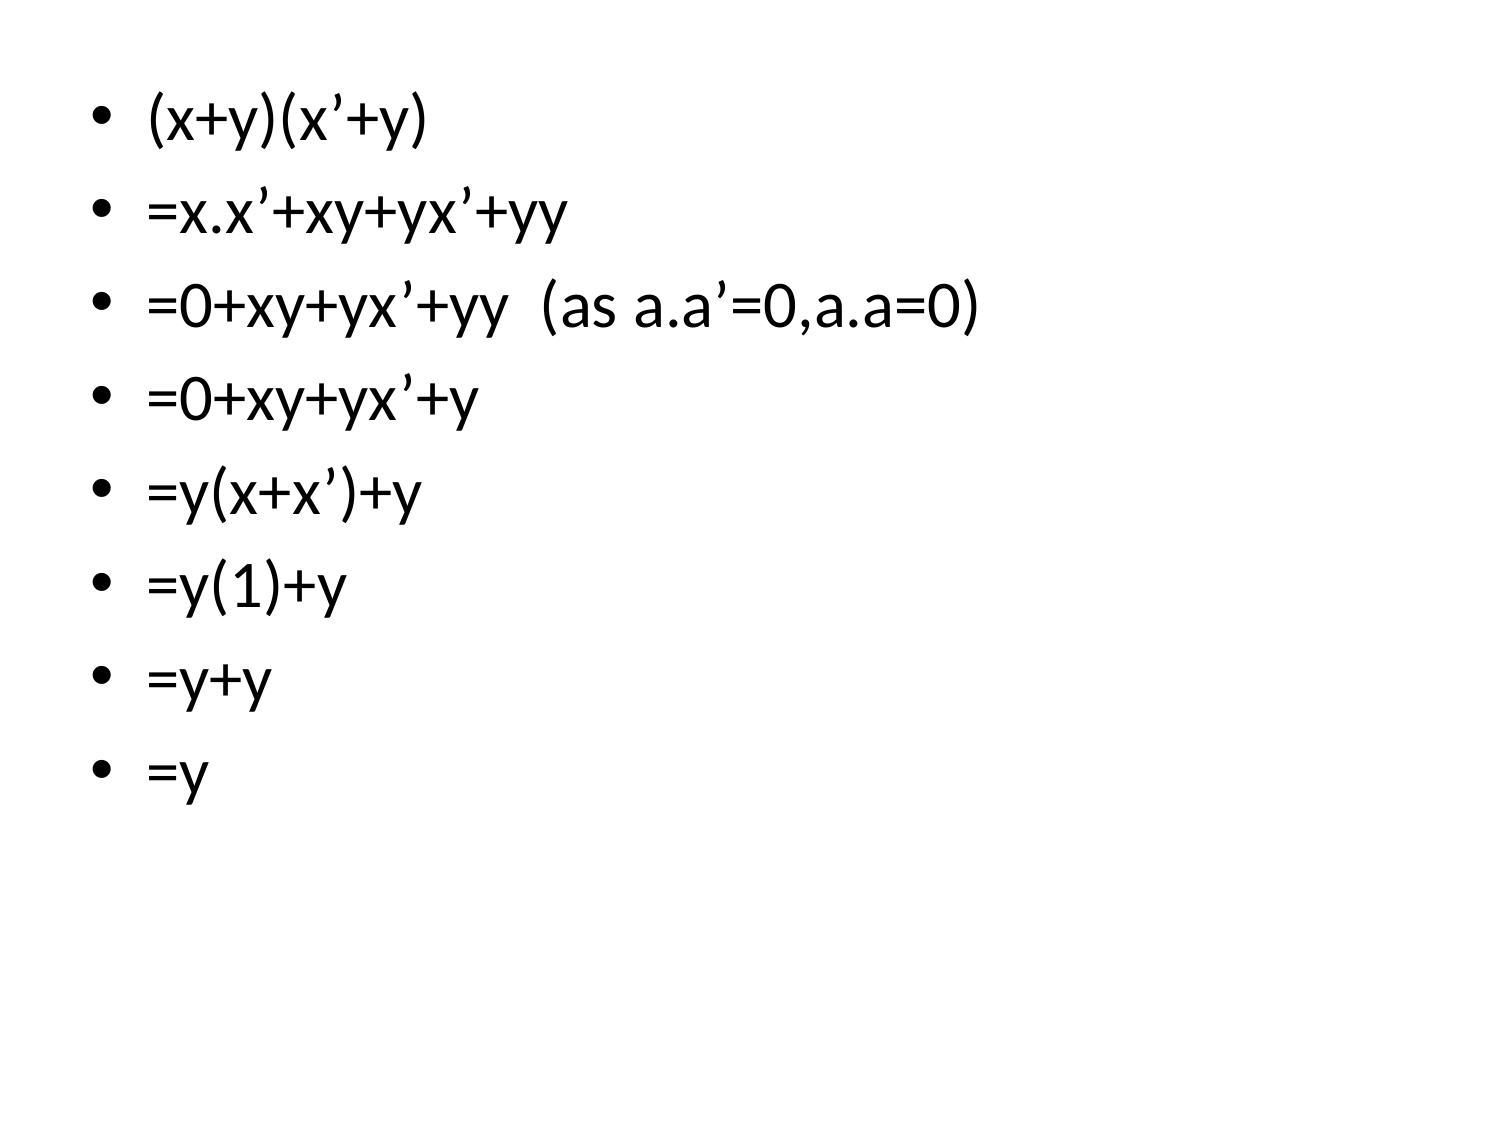

(x+y)(x’+y)
=x.x’+xy+yx’+yy
=0+xy+yx’+yy  (as a.a’=0,a.a=0)
=0+xy+yx’+y
=y(x+x’)+y
=y(1)+y
=y+y
=y